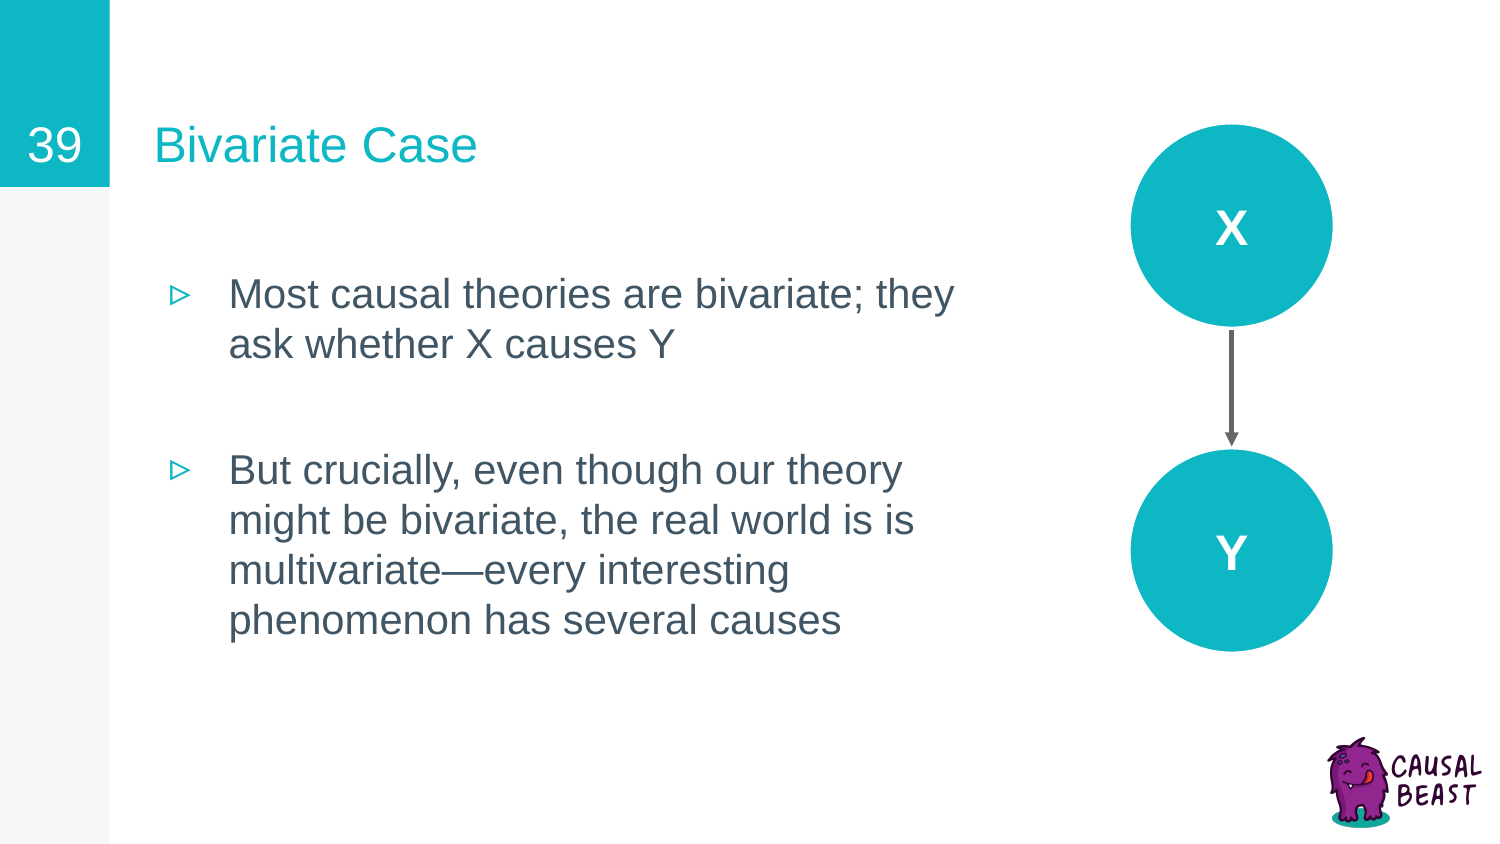

39
# Bivariate Case
X
Most causal theories are bivariate; they ask whether X causes Y

But crucially, even though our theory might be bivariate, the real world is is multivariate—every interesting phenomenon has several causes

Y